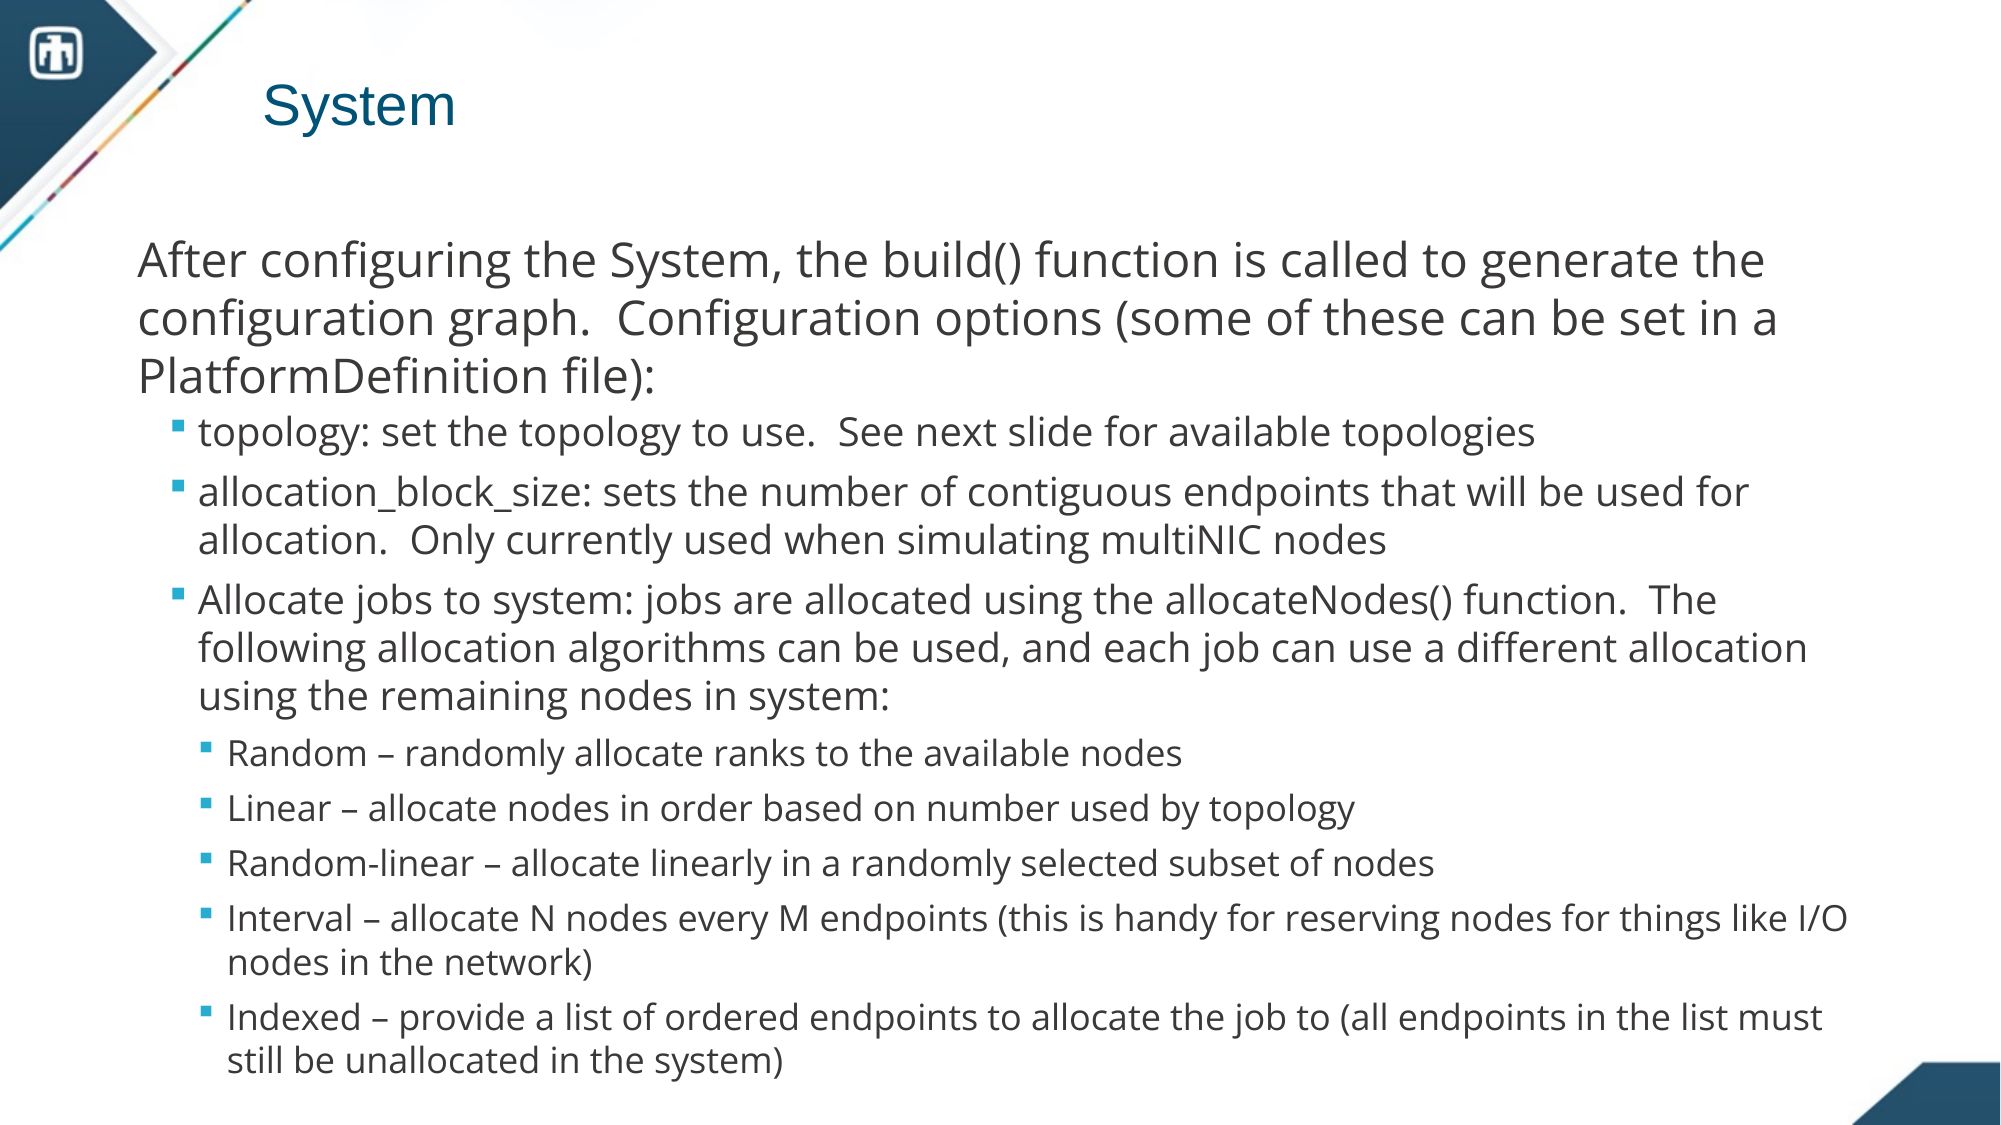

# System
After configuring the System, the build() function is called to generate the configuration graph.  Configuration options (some of these can be set in a PlatformDefinition file):
topology: set the topology to use.  See next slide for available topologies
allocation_block_size: sets the number of contiguous endpoints that will be used for allocation.  Only currently used when simulating multiNIC nodes
Allocate jobs to system: jobs are allocated using the allocateNodes() function.  The following allocation algorithms can be used, and each job can use a different allocation using the remaining nodes in system:
Random – randomly allocate ranks to the available nodes
Linear – allocate nodes in order based on number used by topology
Random-linear – allocate linearly in a randomly selected subset of nodes
Interval – allocate N nodes every M endpoints (this is handy for reserving nodes for things like I/O nodes in the network)
Indexed – provide a list of ordered endpoints to allocate the job to (all endpoints in the list must still be unallocated in the system)